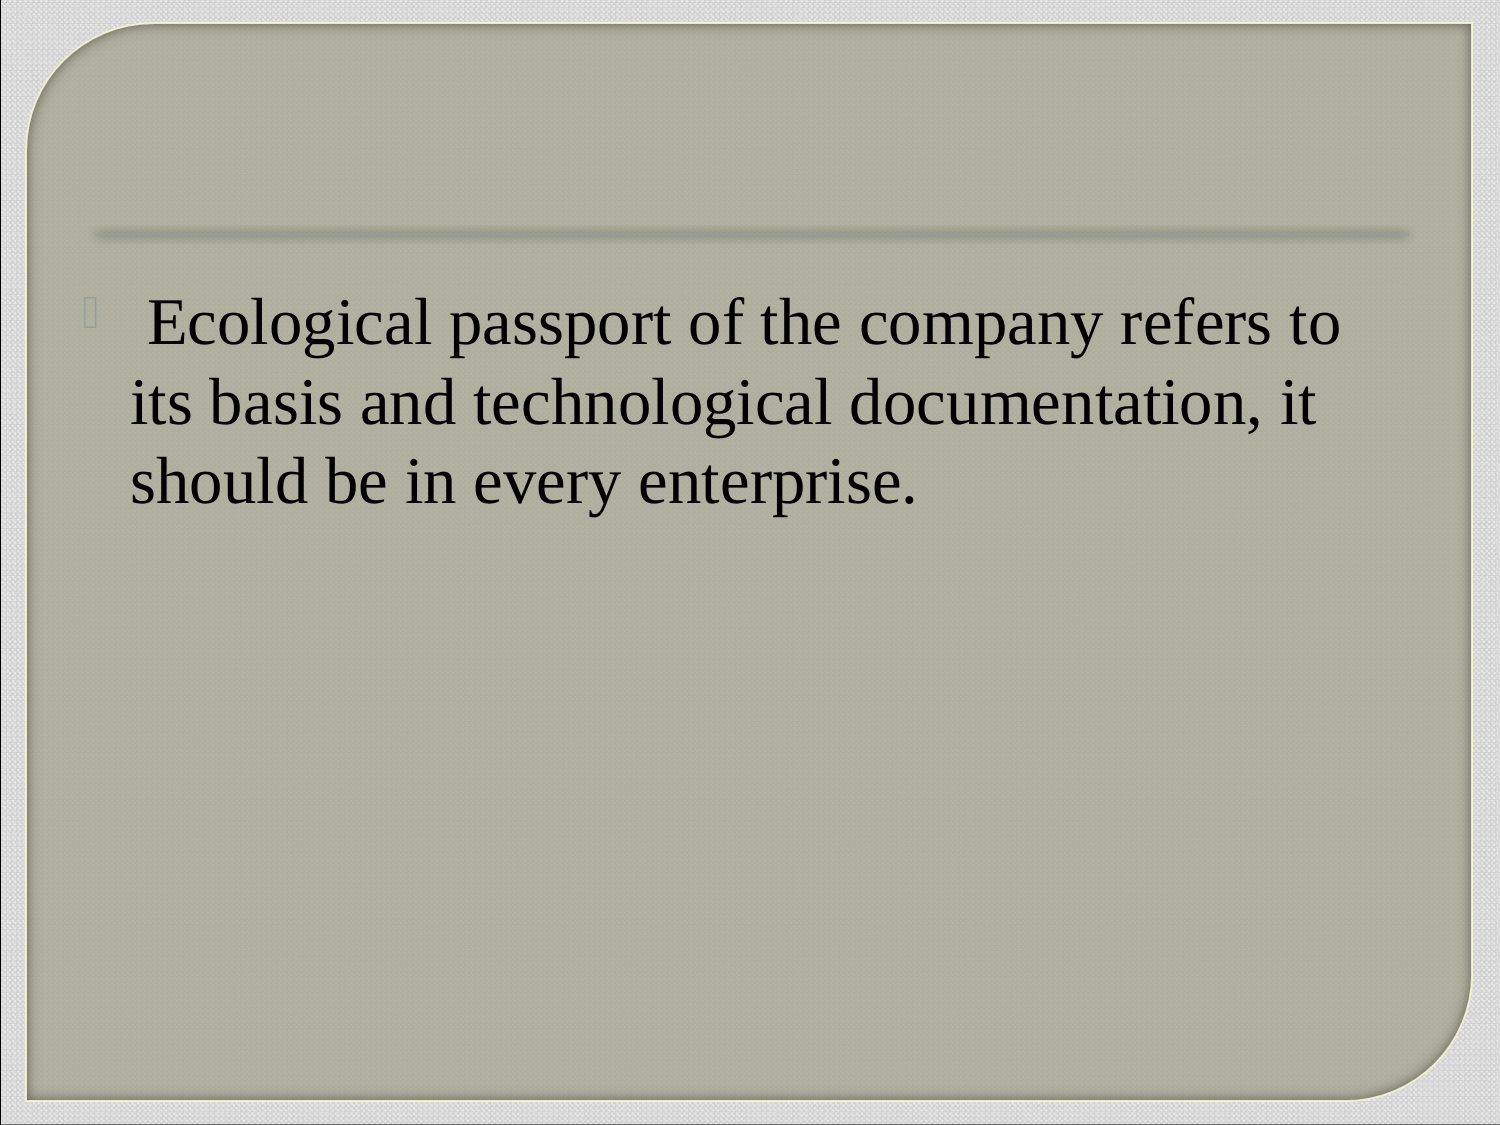

Ecological passport of the company refers to its basis and technological documentation, it should be in every enterprise.